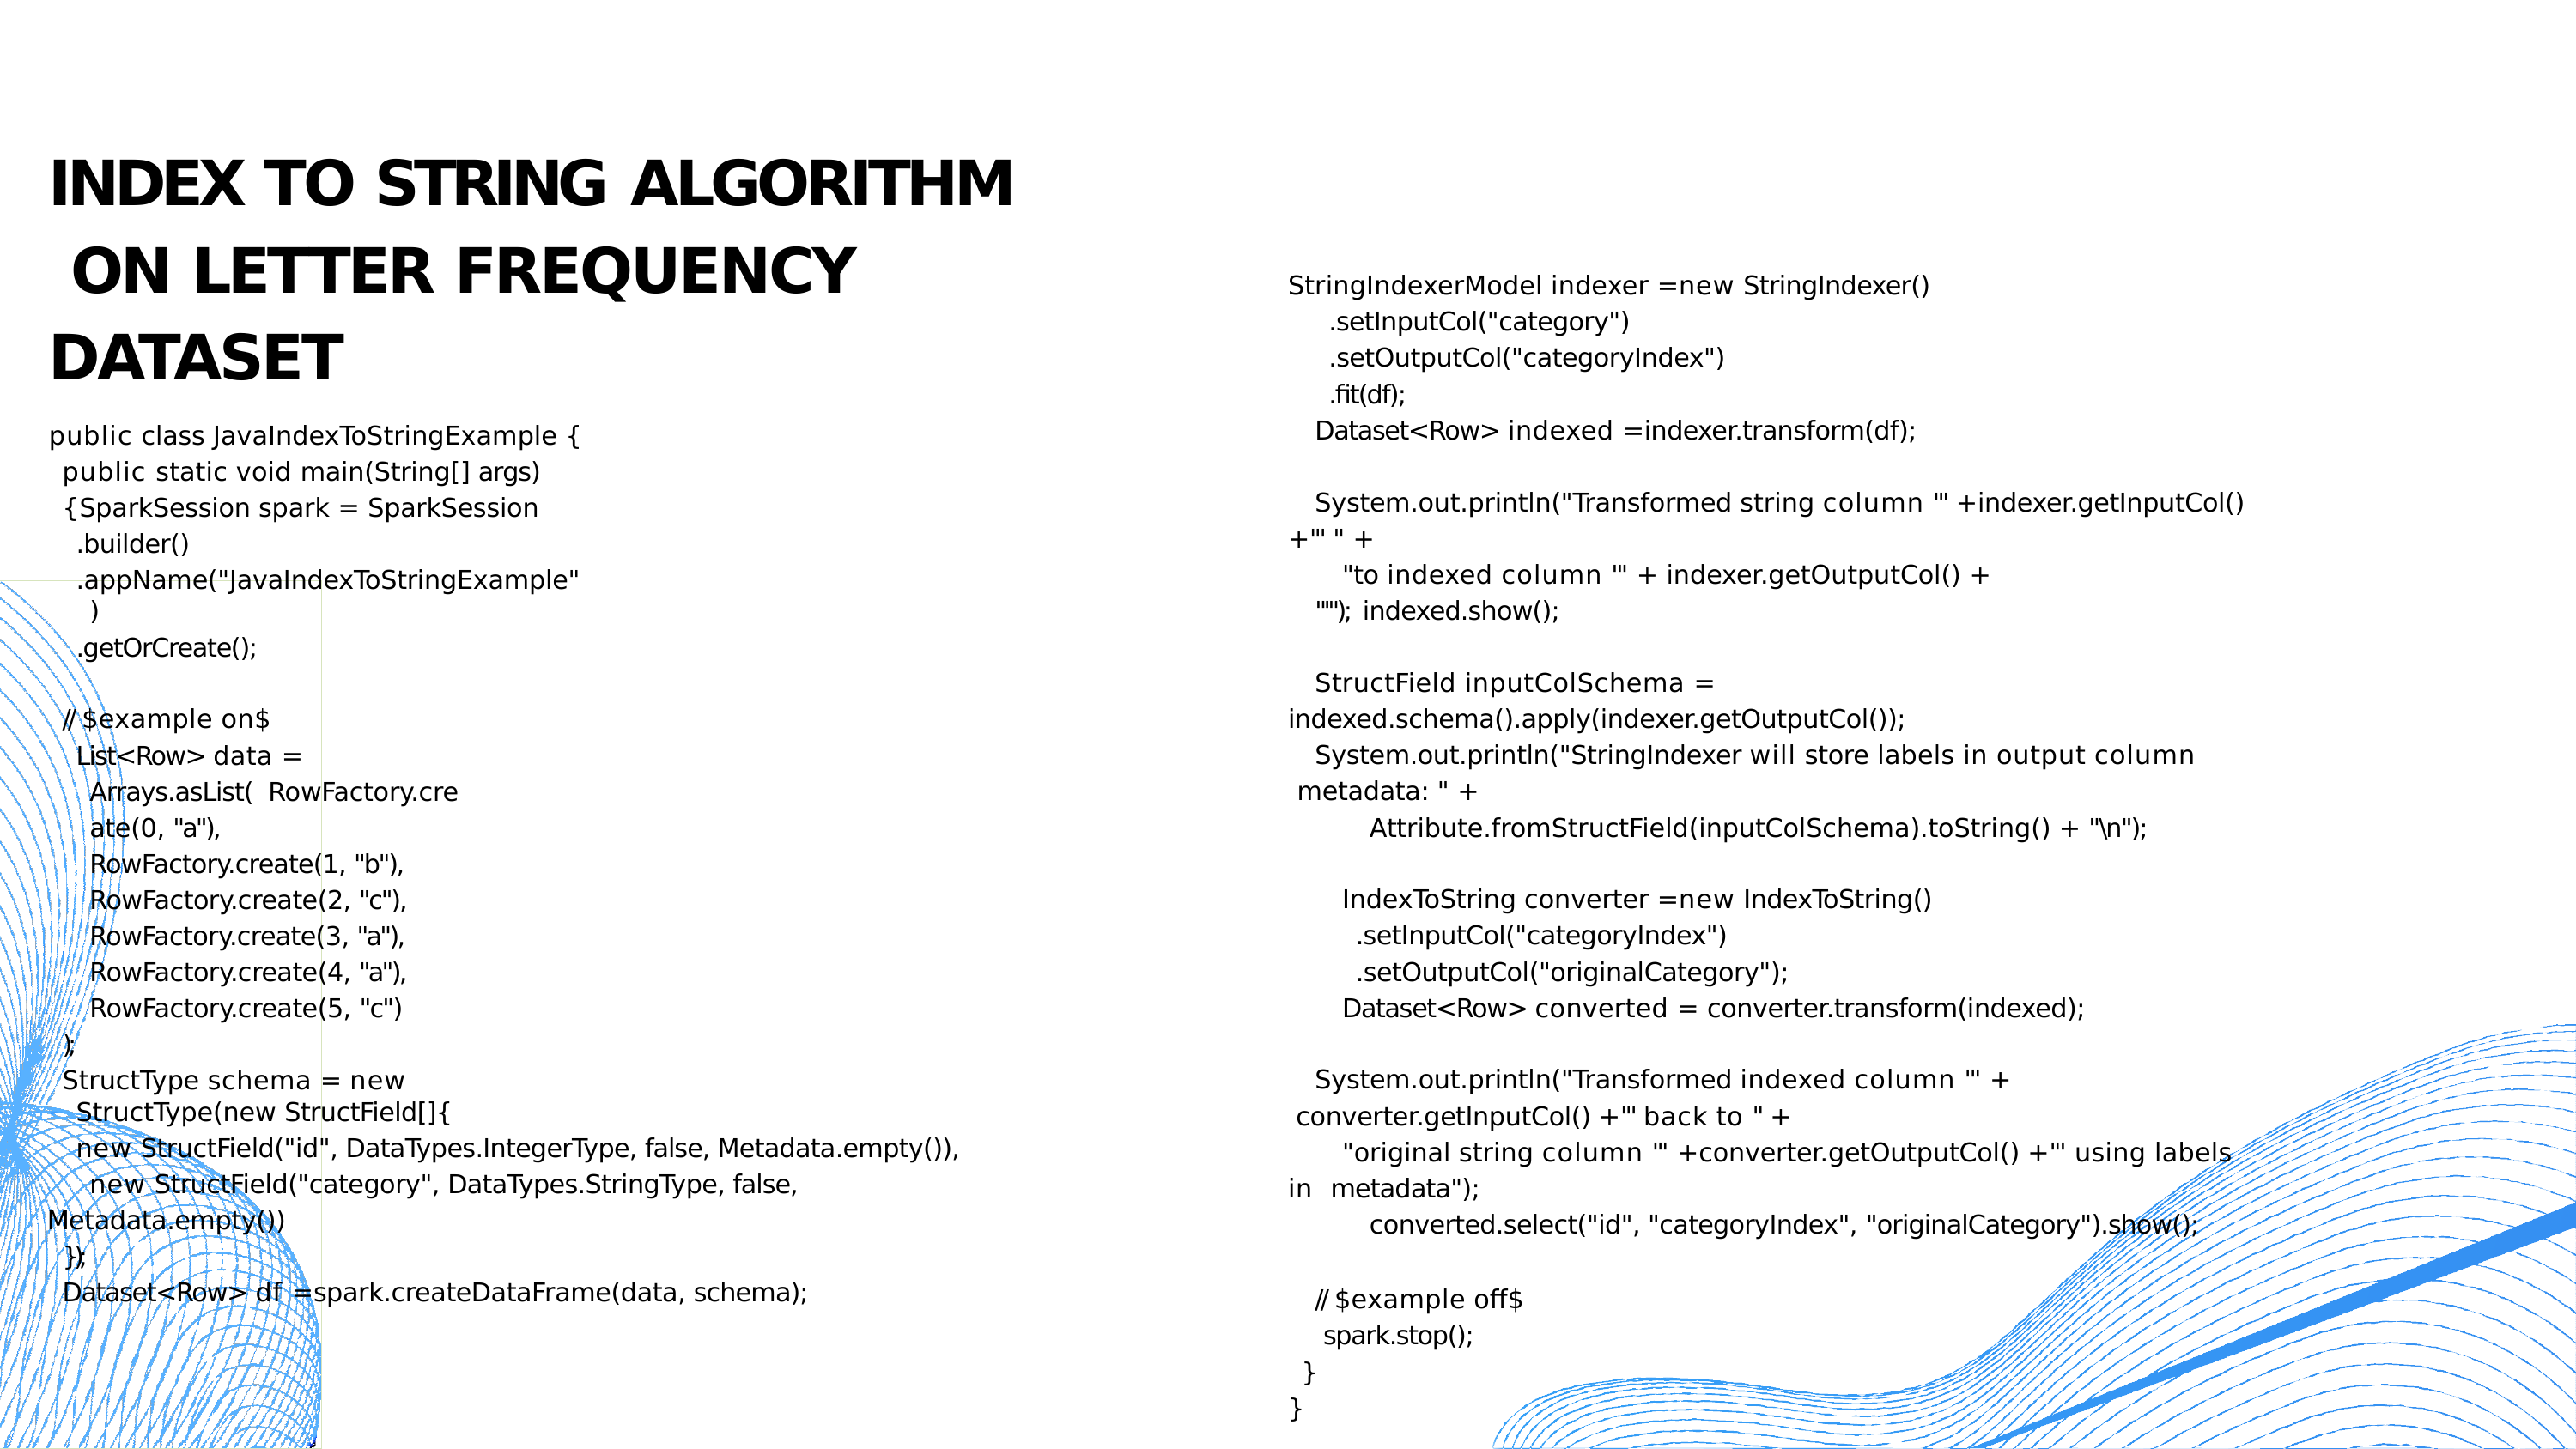

# INDEX TO STRING ALGORITHM  ON LETTER FREQUENCY  DATASET
StringIndexerModel indexer = new StringIndexer()
.setInputCol("category")
.setOutputCol("categoryIndex")
.fit(df);
Dataset<Row> indexed = indexer.transform(df);
public class JavaIndexToStringExample {  public static void main(String[] args) {  SparkSession spark = SparkSession
.builder()
.appName("JavaIndexToStringExample")
.getOrCreate();

// $example on$
List<Row> data = Arrays.asList(  RowFactory.create(0, "a"),  RowFactory.create(1, "b"),  RowFactory.create(2, "c"),  RowFactory.create(3, "a"),  RowFactory.create(4, "a"),  RowFactory.create(5, "c")
);
StructType schema = new StructType(new StructField[]{
new StructField("id", DataTypes.IntegerType, false, Metadata.empty()),  new StructField("category", DataTypes.StringType, false,
Metadata.empty())
});
Dataset<Row> df = spark.createDataFrame(data, schema);
System.out.println("Transformed string column '" + indexer.getInputCol()
+ "' " +
"to indexed column '" + indexer.getOutputCol() + "'");  indexed.show();

StructField inputColSchema =  indexed.schema().apply(indexer.getOutputCol());
System.out.println("StringIndexer will store labels in output column  metadata: " +
Attribute.fromStructField(inputColSchema).toString() + "\n");

IndexToString converter = new IndexToString()
.setInputCol("categoryIndex")
.setOutputCol("originalCategory");
Dataset<Row> converted = converter.transform(indexed);

System.out.println("Transformed indexed column '" +  converter.getInputCol() + "' back to " +
"original string column '" +  converter.getOutputCol() +  "' using labels in  metadata");
converted.select("id", "categoryIndex", "originalCategory").show();

// $example off$  spark.stop();
}
}